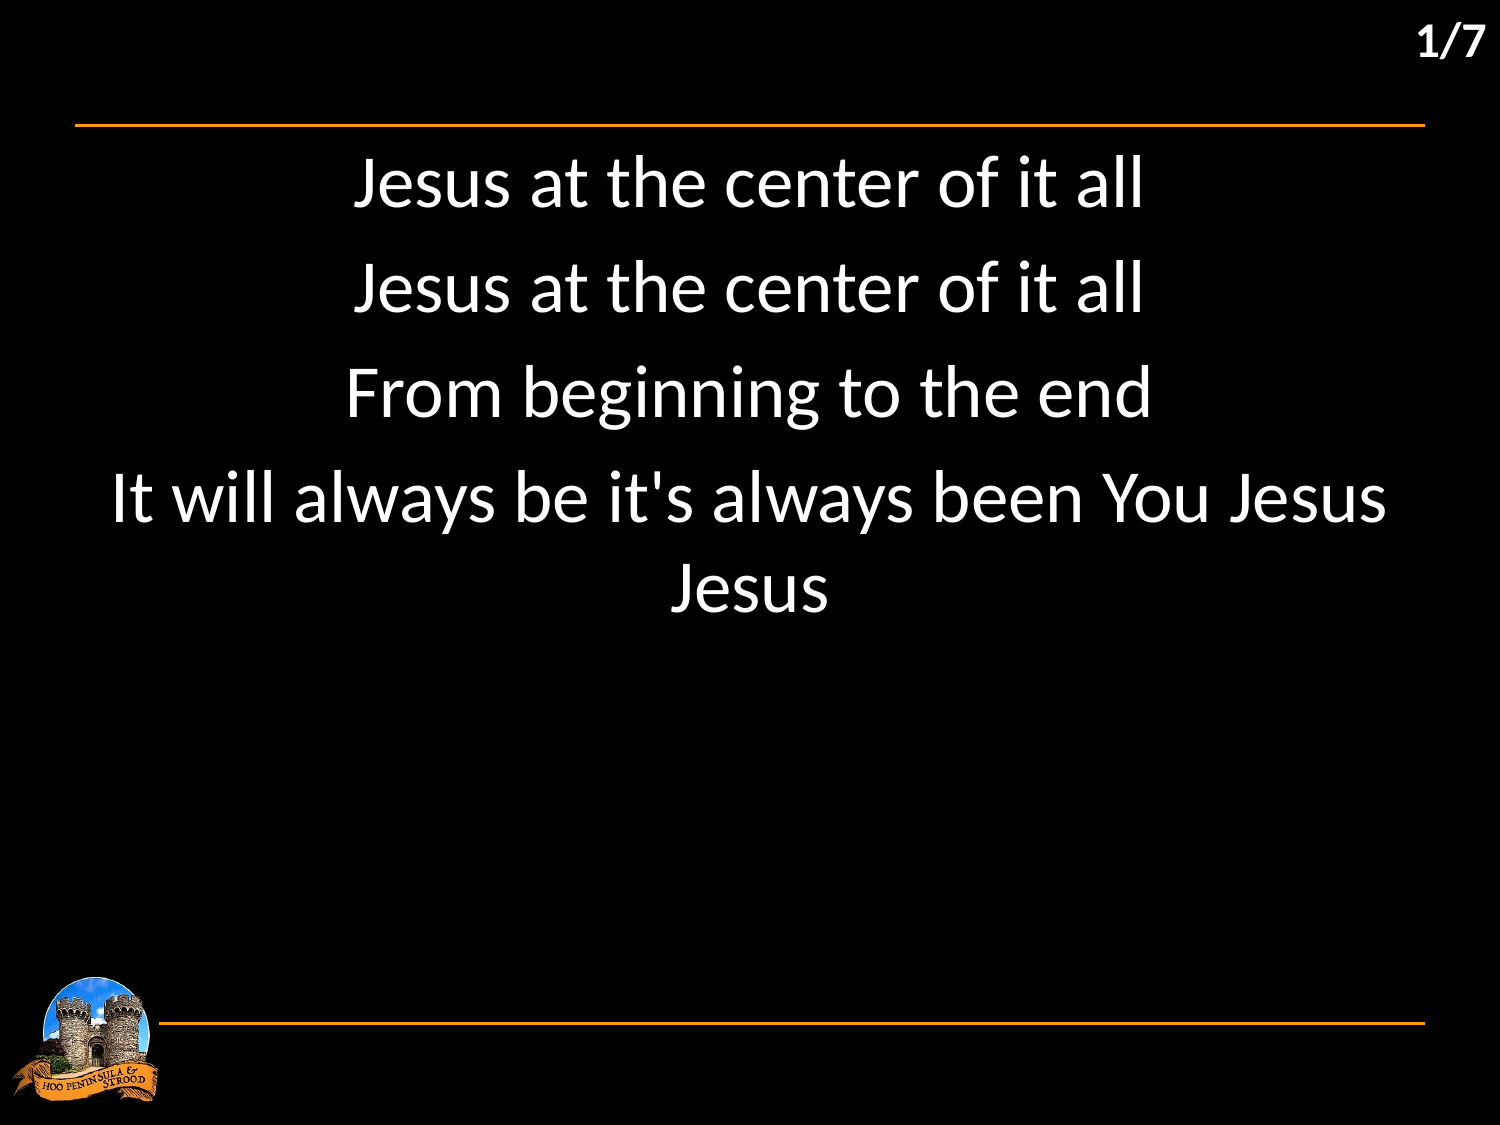

1/7
Jesus at the center of it all
Jesus at the center of it all
From beginning to the end
It will always be it's always been You Jesus Jesus